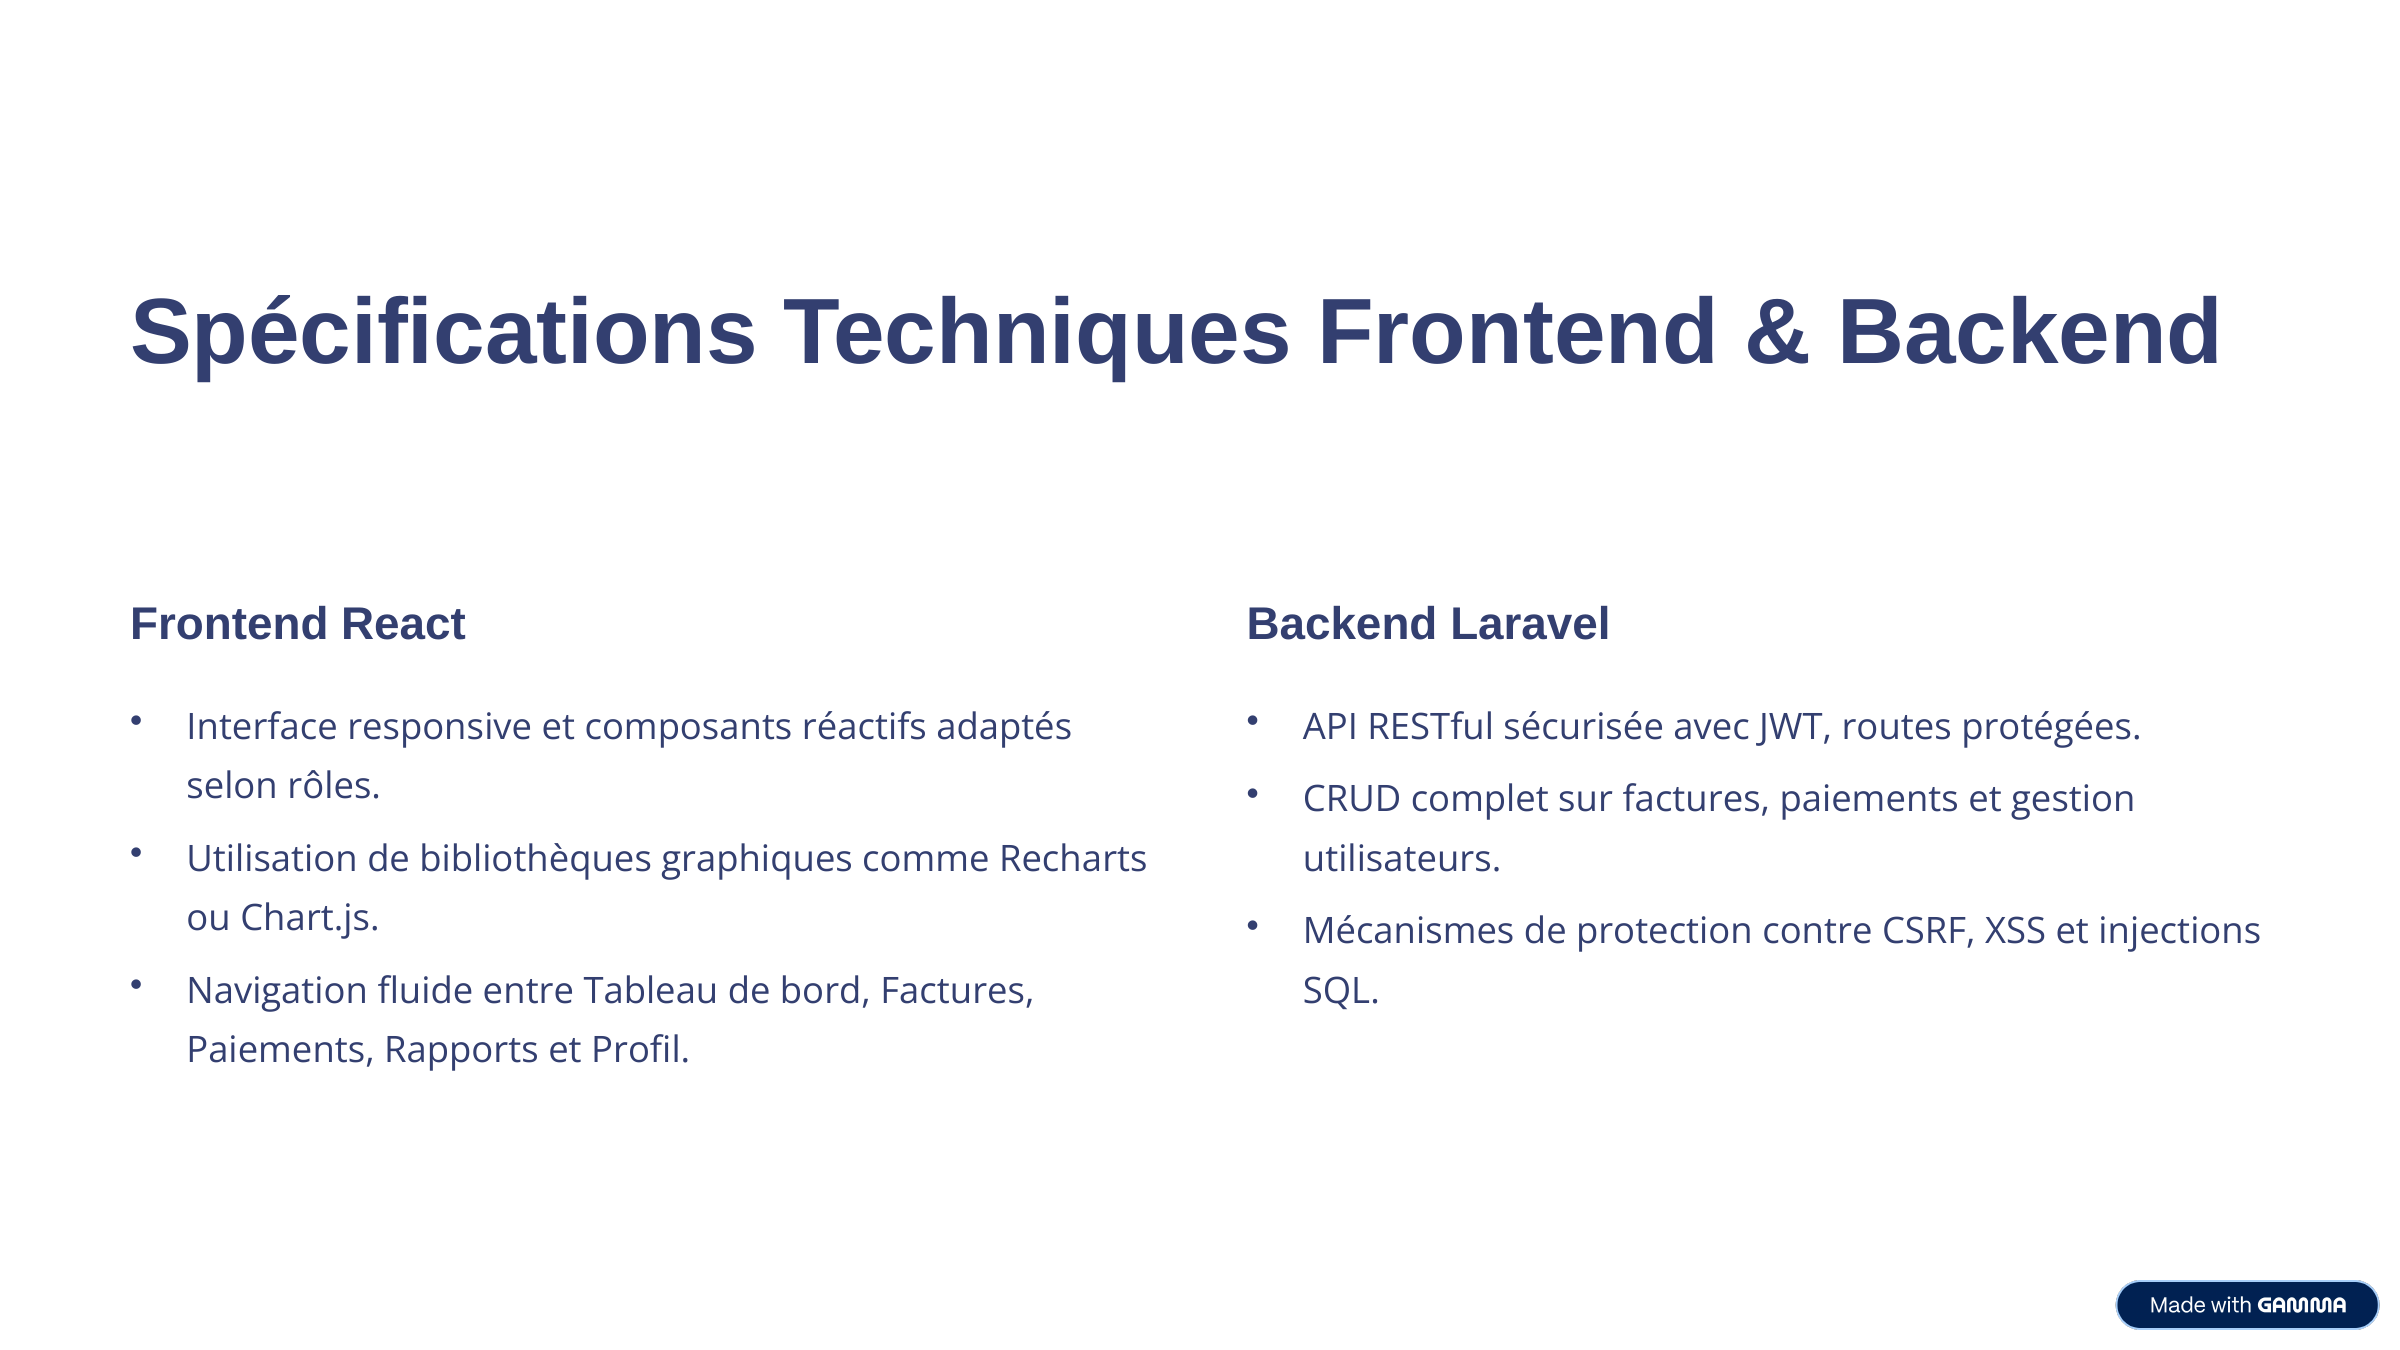

Spécifications Techniques Frontend & Backend
Frontend React
Backend Laravel
Interface responsive et composants réactifs adaptés selon rôles.
API RESTful sécurisée avec JWT, routes protégées.
CRUD complet sur factures, paiements et gestion utilisateurs.
Utilisation de bibliothèques graphiques comme Recharts ou Chart.js.
Mécanismes de protection contre CSRF, XSS et injections SQL.
Navigation fluide entre Tableau de bord, Factures, Paiements, Rapports et Profil.